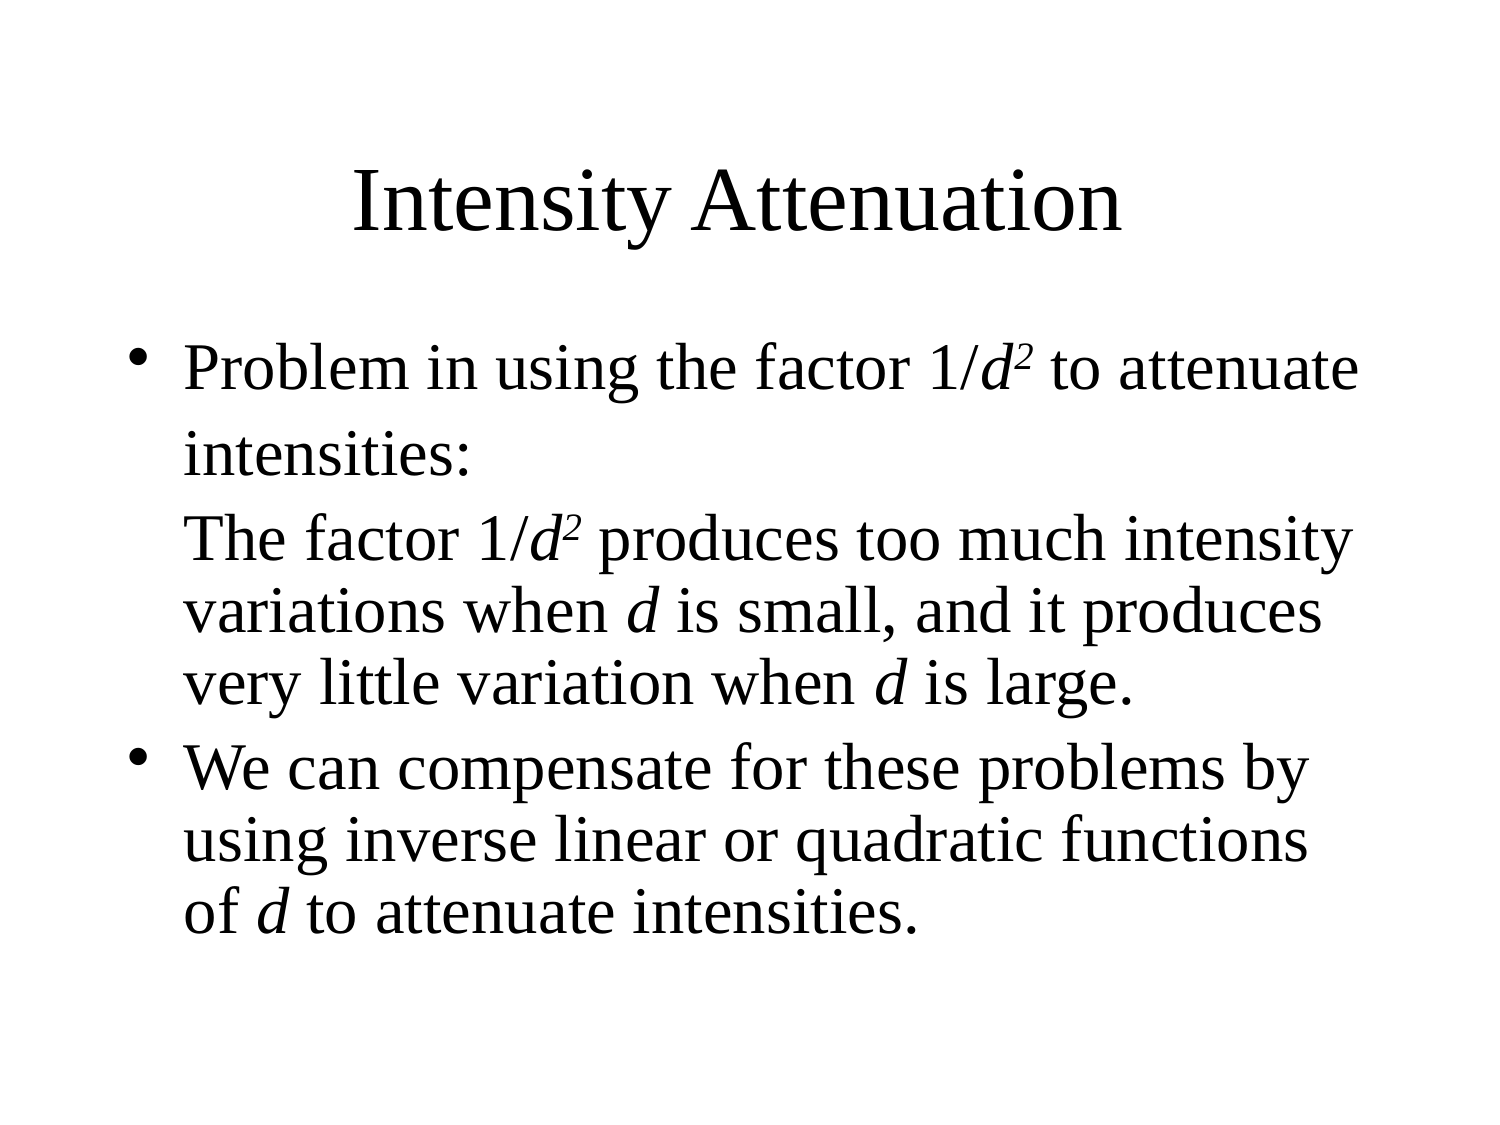

# Intensity Attenuation
Problem in using the factor 1/d2 to attenuate
	intensities:
	The factor 1/d2 produces too much intensity variations when d is small, and it produces very little variation when d is large.
We can compensate for these problems by using inverse linear or quadratic functions of d to attenuate intensities.